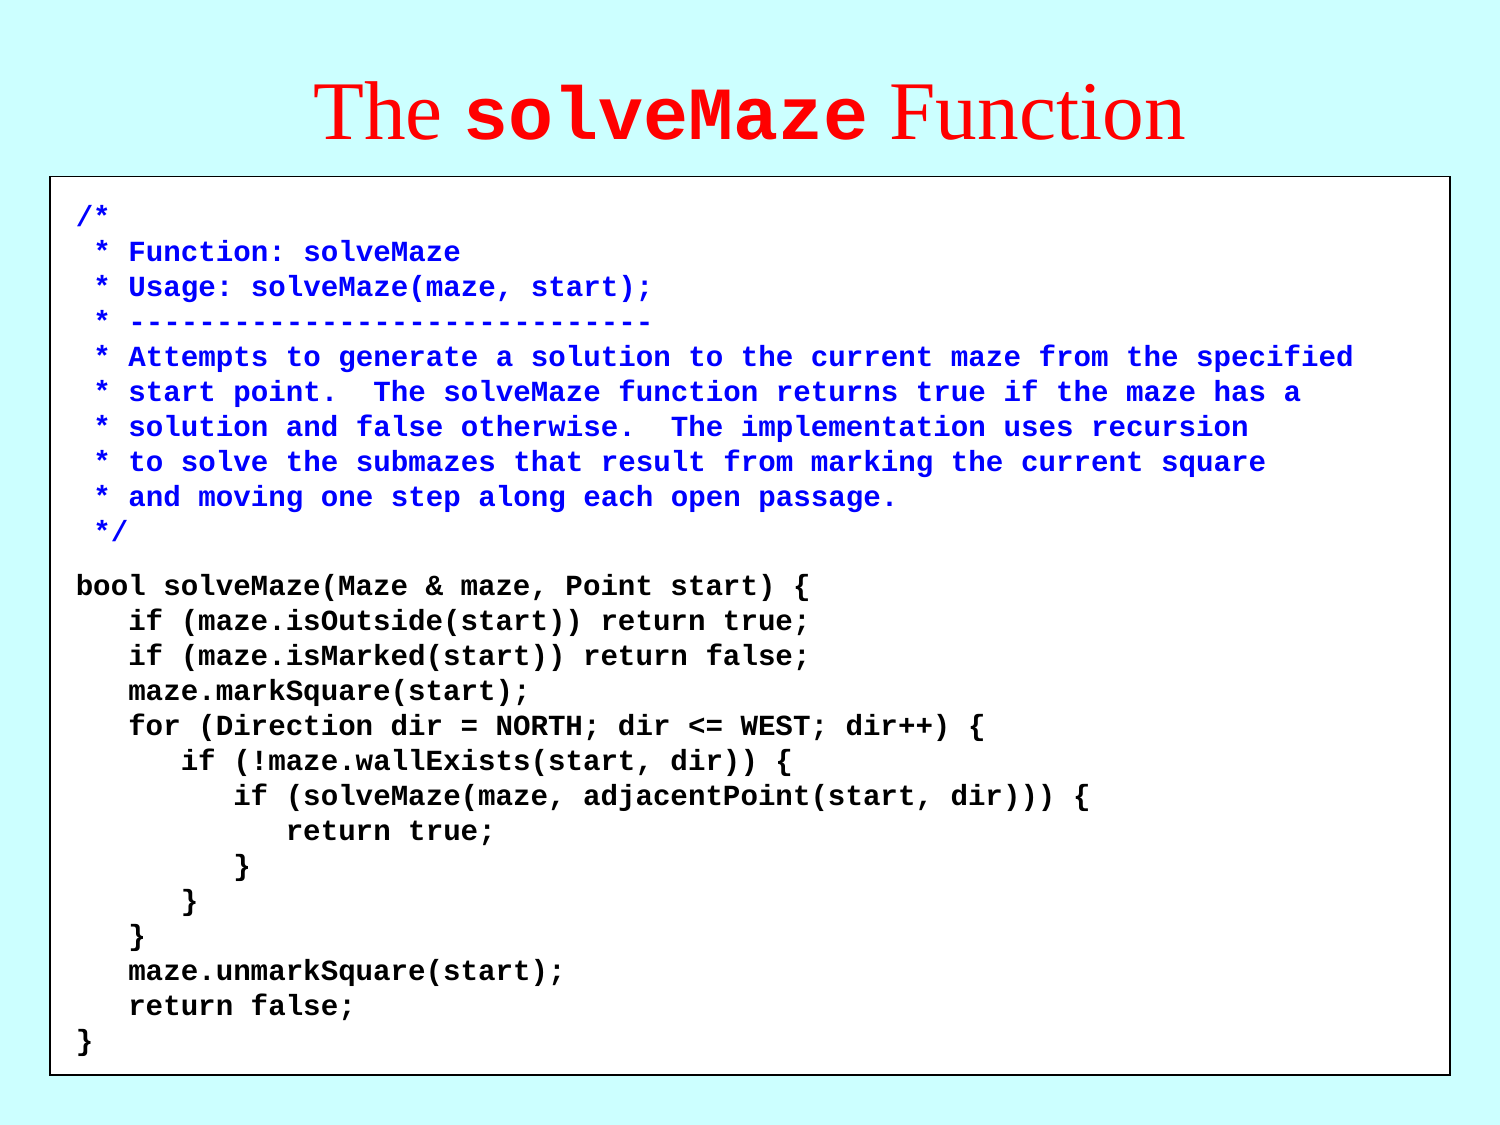

# The solveMaze Function

/*
 * Function: solveMaze
 * Usage: solveMaze(maze, start);
 * ------------------------------
 * Attempts to generate a solution to the current maze from the specified
 * start point.  The solveMaze function returns true if the maze has a
 * solution and false otherwise.  The implementation uses recursion
 * to solve the submazes that result from marking the current square
 * and moving one step along each open passage.
 */

bool solveMaze(Maze & maze, Point start) {
   if (maze.isOutside(start)) return true;
   if (maze.isMarked(start)) return false;
   maze.markSquare(start);
   for (Direction dir = NORTH; dir <= WEST; dir++) {
      if (!maze.wallExists(start, dir)) {
         if (solveMaze(maze, adjacentPoint(start, dir))) {
            return true;
         }
      }
   }
   maze.unmarkSquare(start);
   return false;
}